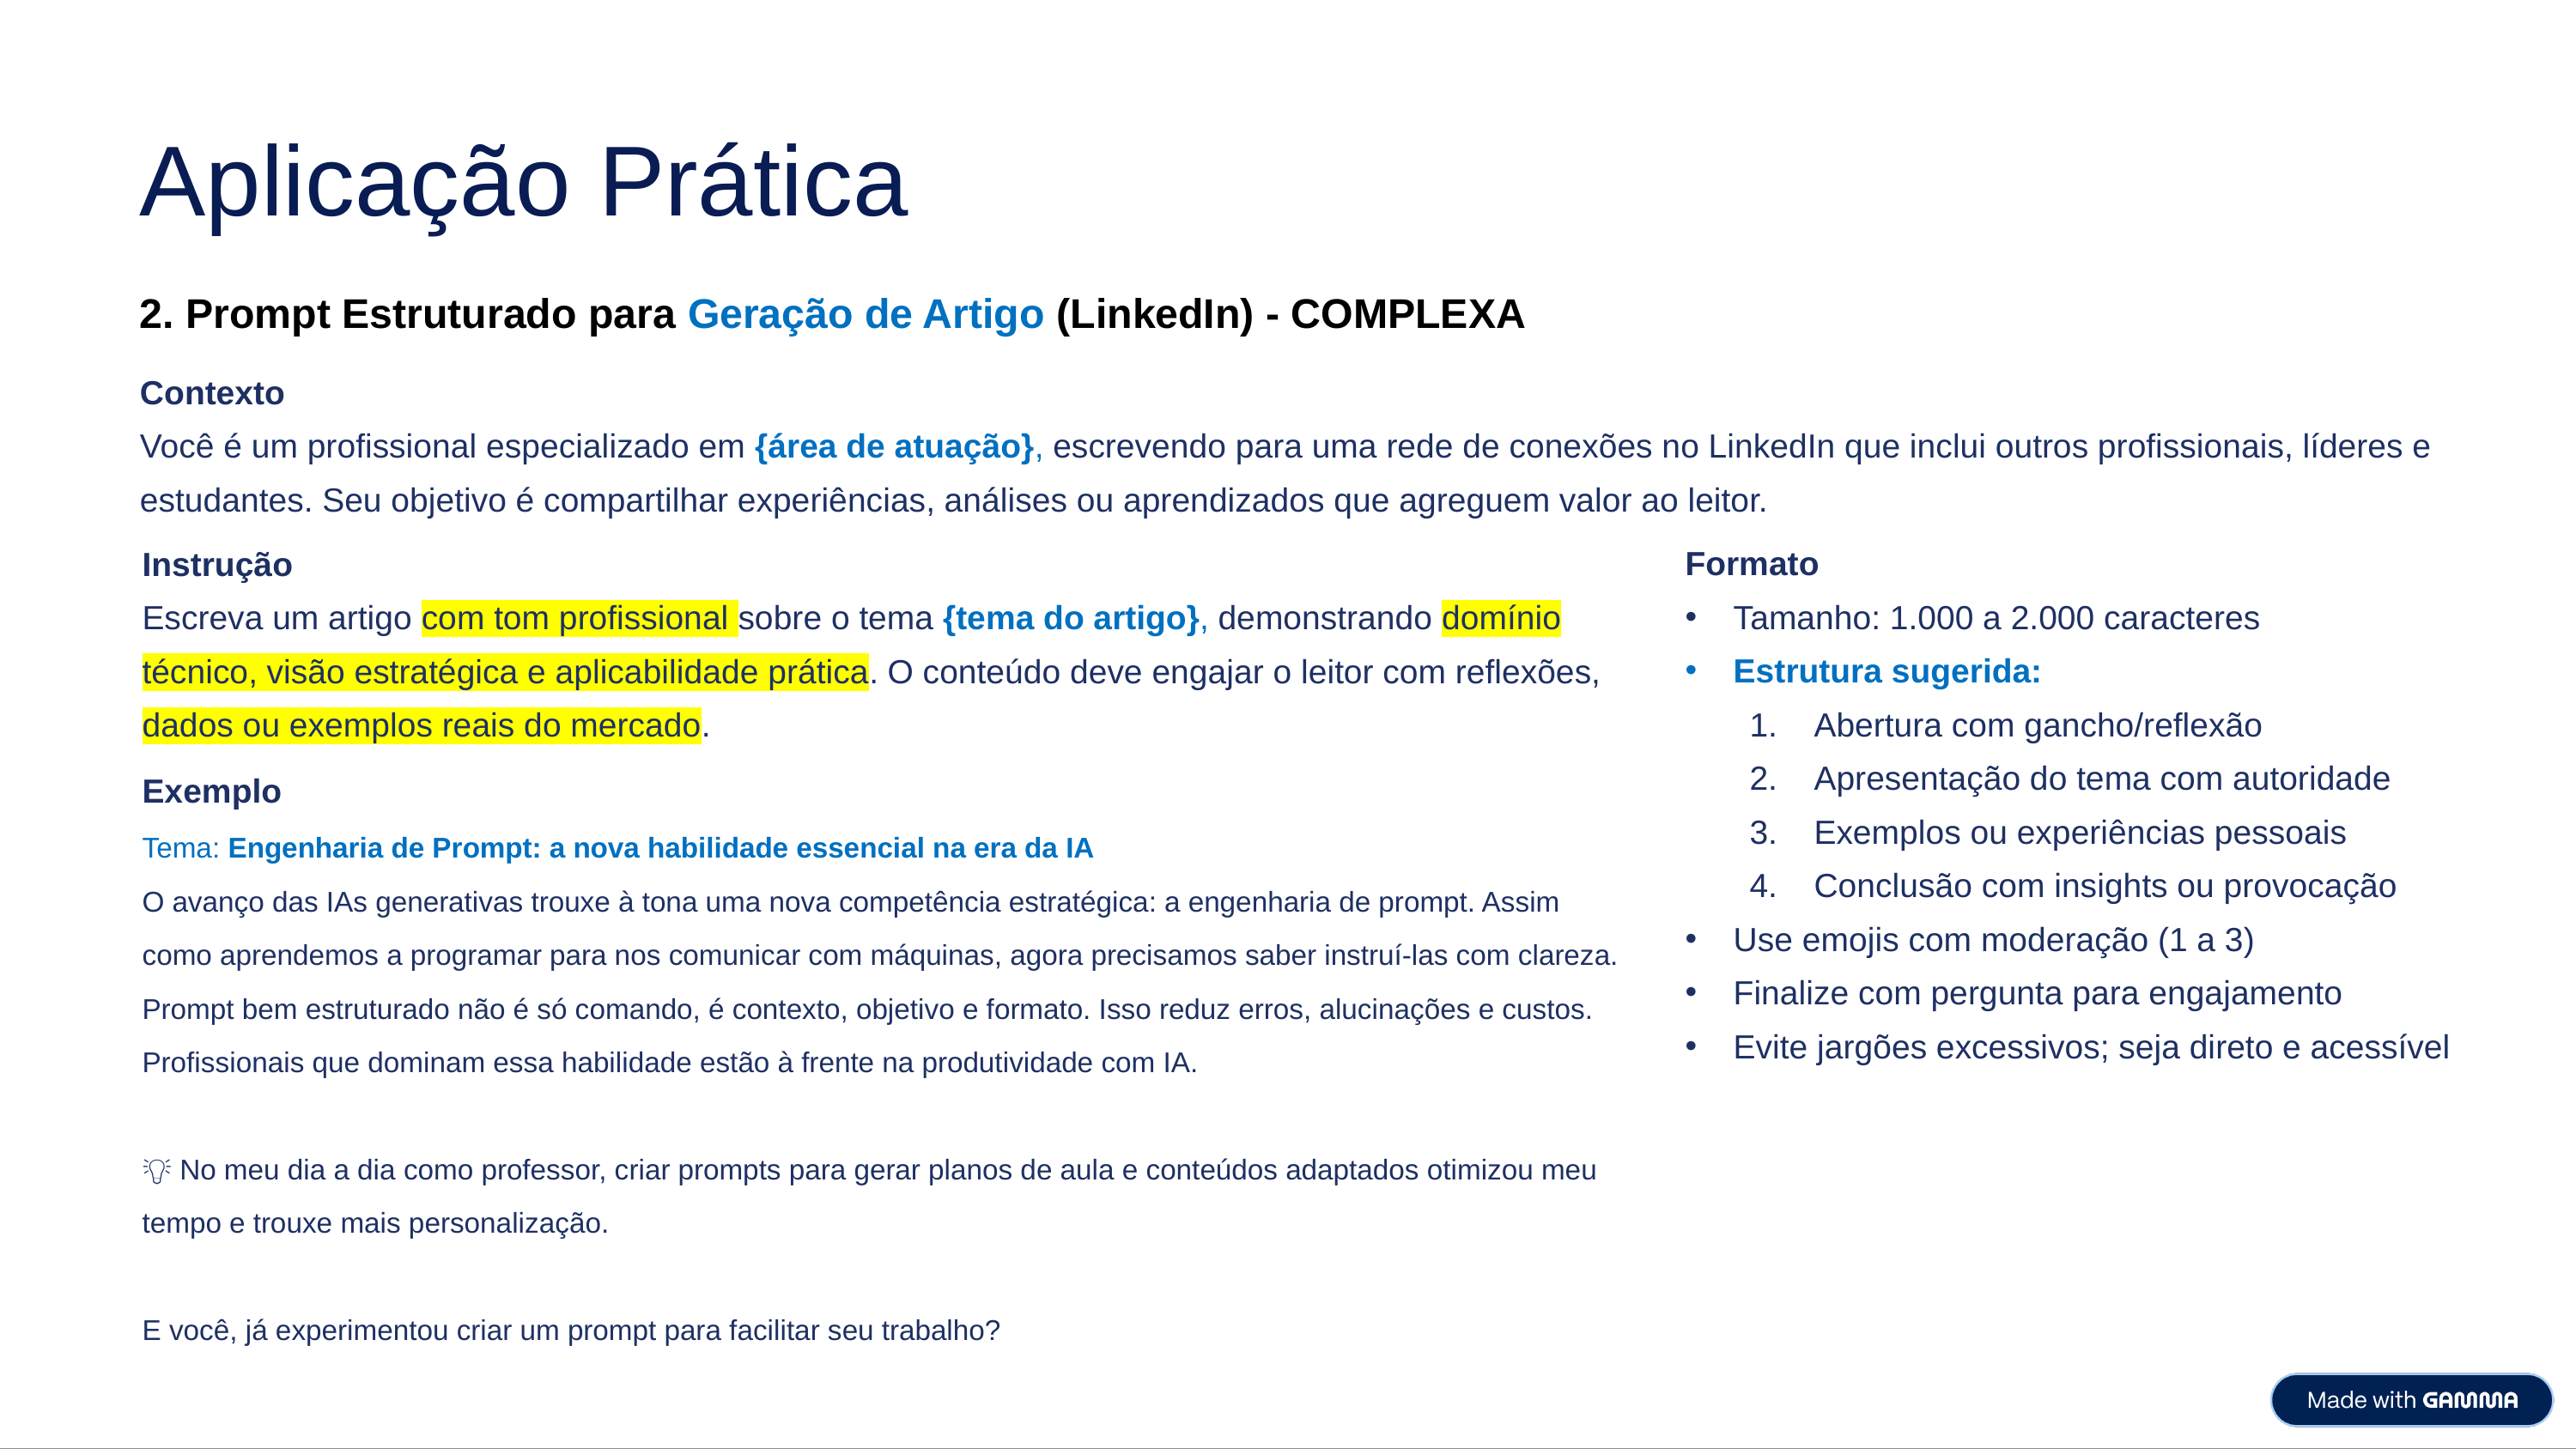

Aplicação Prática
2. Prompt Estruturado para Geração de Artigo (LinkedIn) - COMPLEXA
Contexto
Você é um profissional especializado em {área de atuação}, escrevendo para uma rede de conexões no LinkedIn que inclui outros profissionais, líderes e estudantes. Seu objetivo é compartilhar experiências, análises ou aprendizados que agreguem valor ao leitor.
Formato
Tamanho: 1.000 a 2.000 caracteres
Estrutura sugerida:
Abertura com gancho/reflexão
Apresentação do tema com autoridade
Exemplos ou experiências pessoais
Conclusão com insights ou provocação
Use emojis com moderação (1 a 3)
Finalize com pergunta para engajamento
Evite jargões excessivos; seja direto e acessível
Instrução
Escreva um artigo com tom profissional sobre o tema {tema do artigo}, demonstrando domínio técnico, visão estratégica e aplicabilidade prática. O conteúdo deve engajar o leitor com reflexões, dados ou exemplos reais do mercado.
Exemplo
Tema: Engenharia de Prompt: a nova habilidade essencial na era da IA
O avanço das IAs generativas trouxe à tona uma nova competência estratégica: a engenharia de prompt. Assim como aprendemos a programar para nos comunicar com máquinas, agora precisamos saber instruí-las com clareza.
Prompt bem estruturado não é só comando, é contexto, objetivo e formato. Isso reduz erros, alucinações e custos. Profissionais que dominam essa habilidade estão à frente na produtividade com IA.

💡 No meu dia a dia como professor, criar prompts para gerar planos de aula e conteúdos adaptados otimizou meu tempo e trouxe mais personalização.

E você, já experimentou criar um prompt para facilitar seu trabalho?